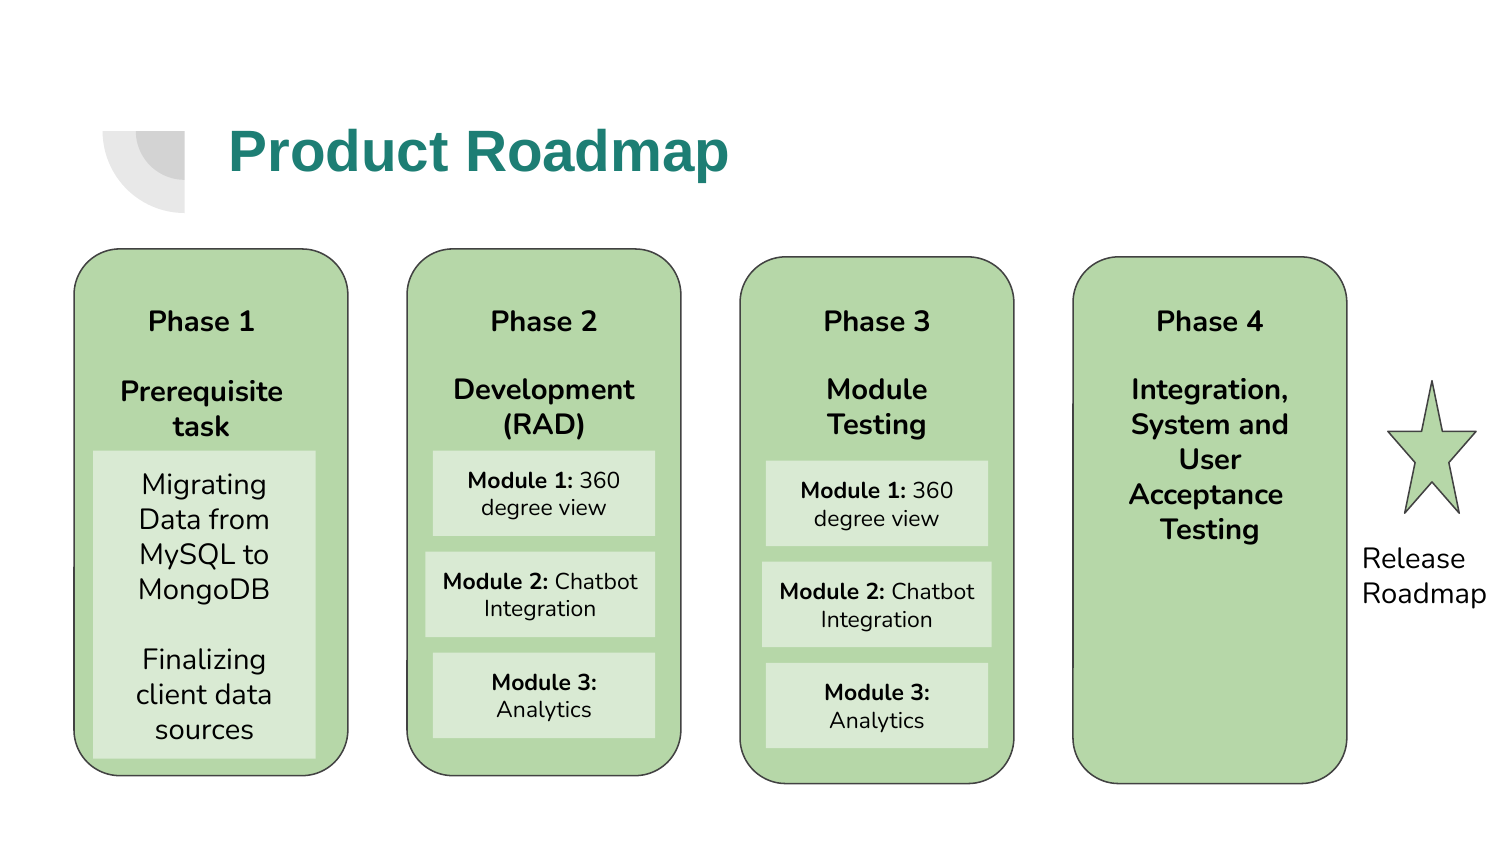

# Product Roadmap

Phase 1

Prerequisite task
Phase 2
Phase 3
Phase 4
Development (RAD)
Module Testing
Integration, System and User Acceptance  Testing

Migrating Data from MySQL to MongoDB

Finalizing client data sources
Module 1: 360 degree view
Module 1: 360 degree view
Release
Roadmap
Module 2: Chatbot Integration
Module 2: Chatbot Integration
Module 3: Analytics
Module 3: Analytics